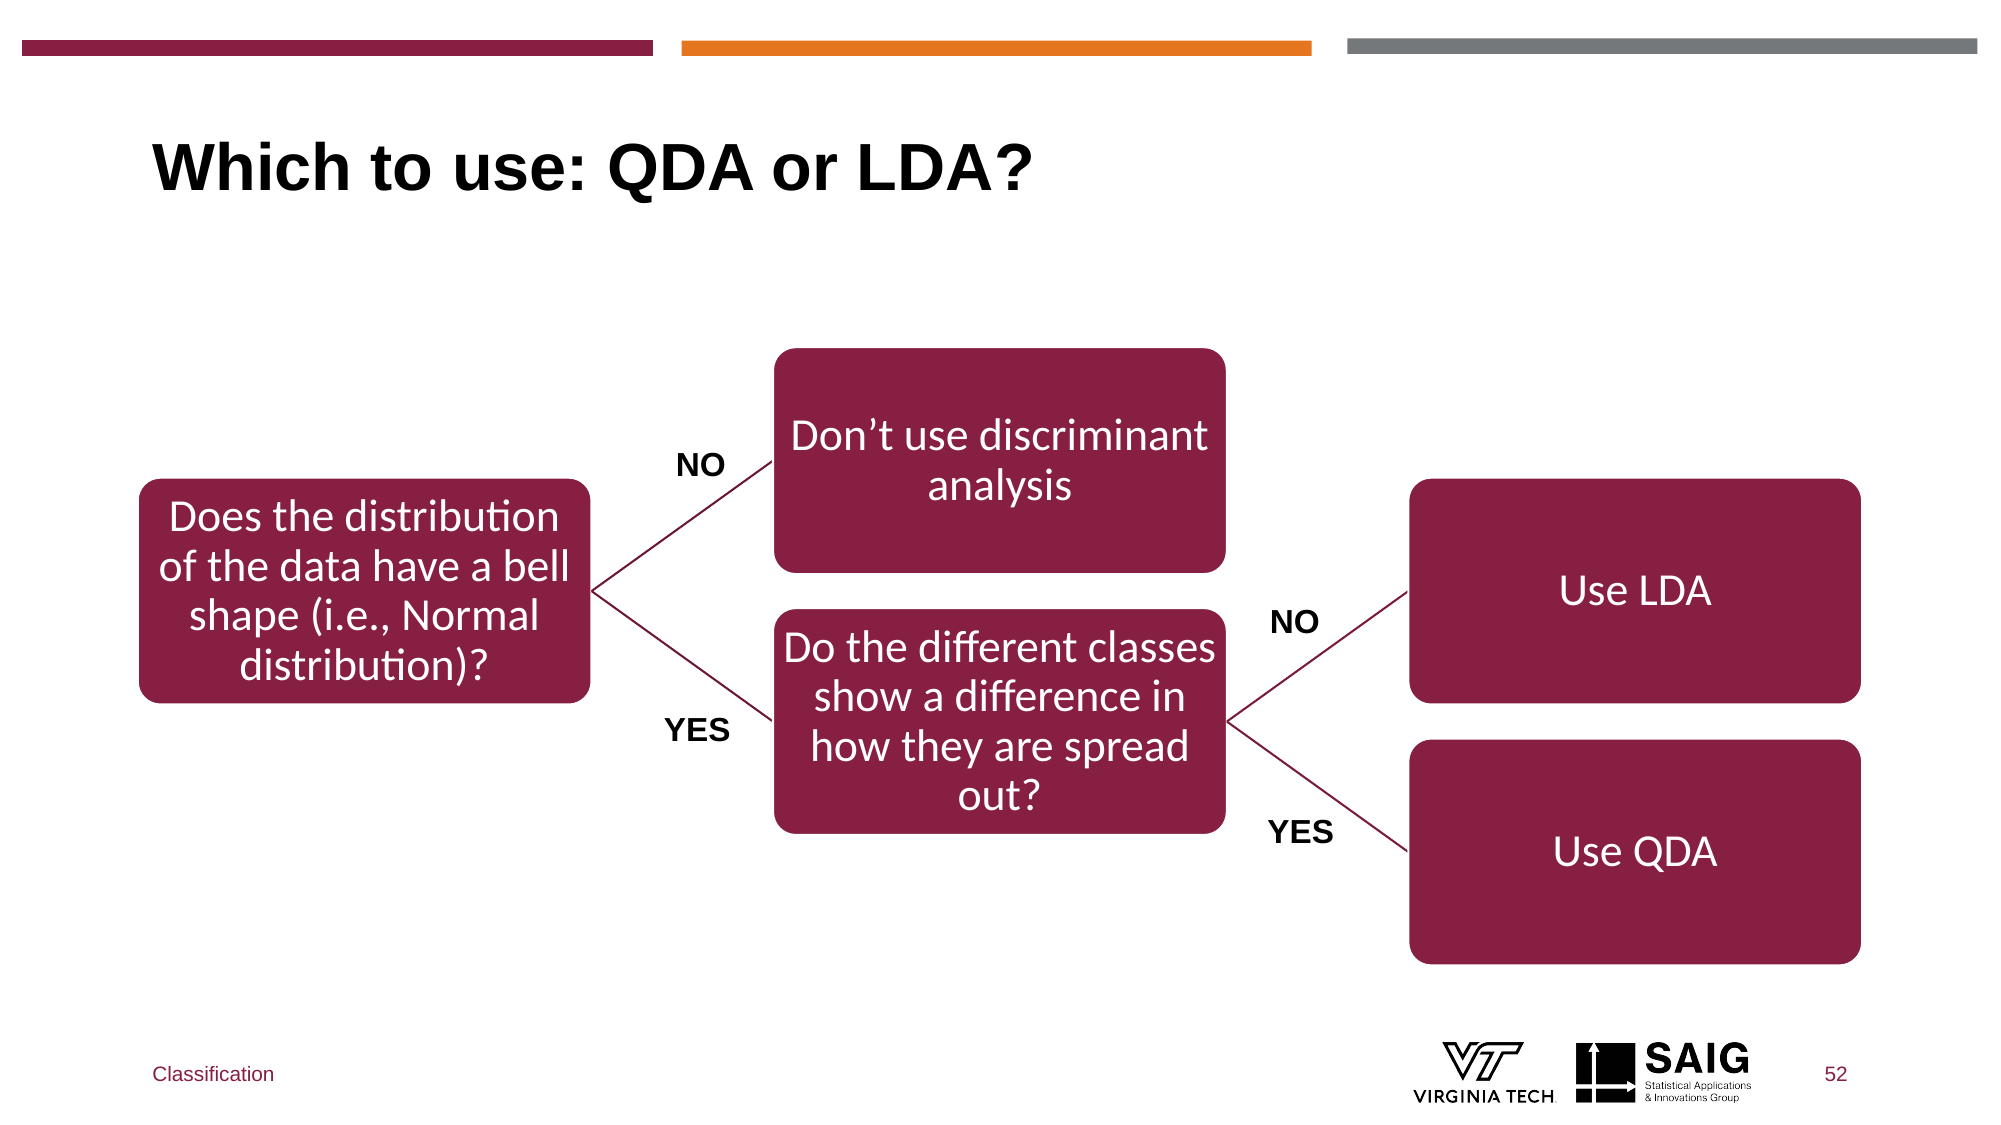

# Which to use: QDA or LDA?
Don’t use discriminant analysis
NO
Does the distribution of the data have a bell shape (i.e., Normal distribution)?
Use LDA

NO
Do the different classes show a difference in how they are spread out?

YES
Use QDA

YES
Classification
52